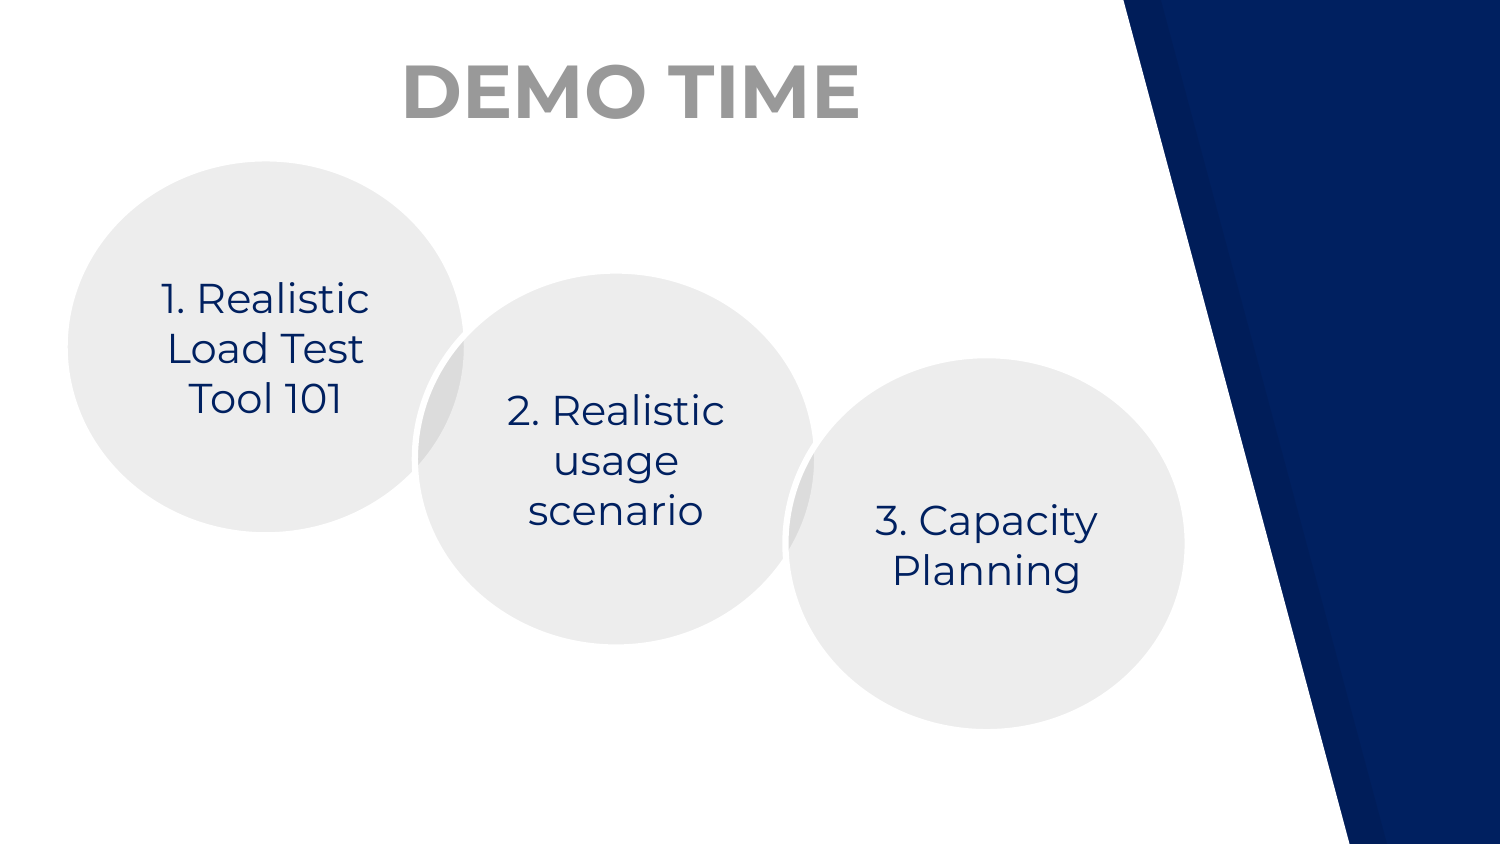

# DEMO TIME
1. Realistic Load Test Tool 101
2. Realistic usage scenario
3. Capacity Planning